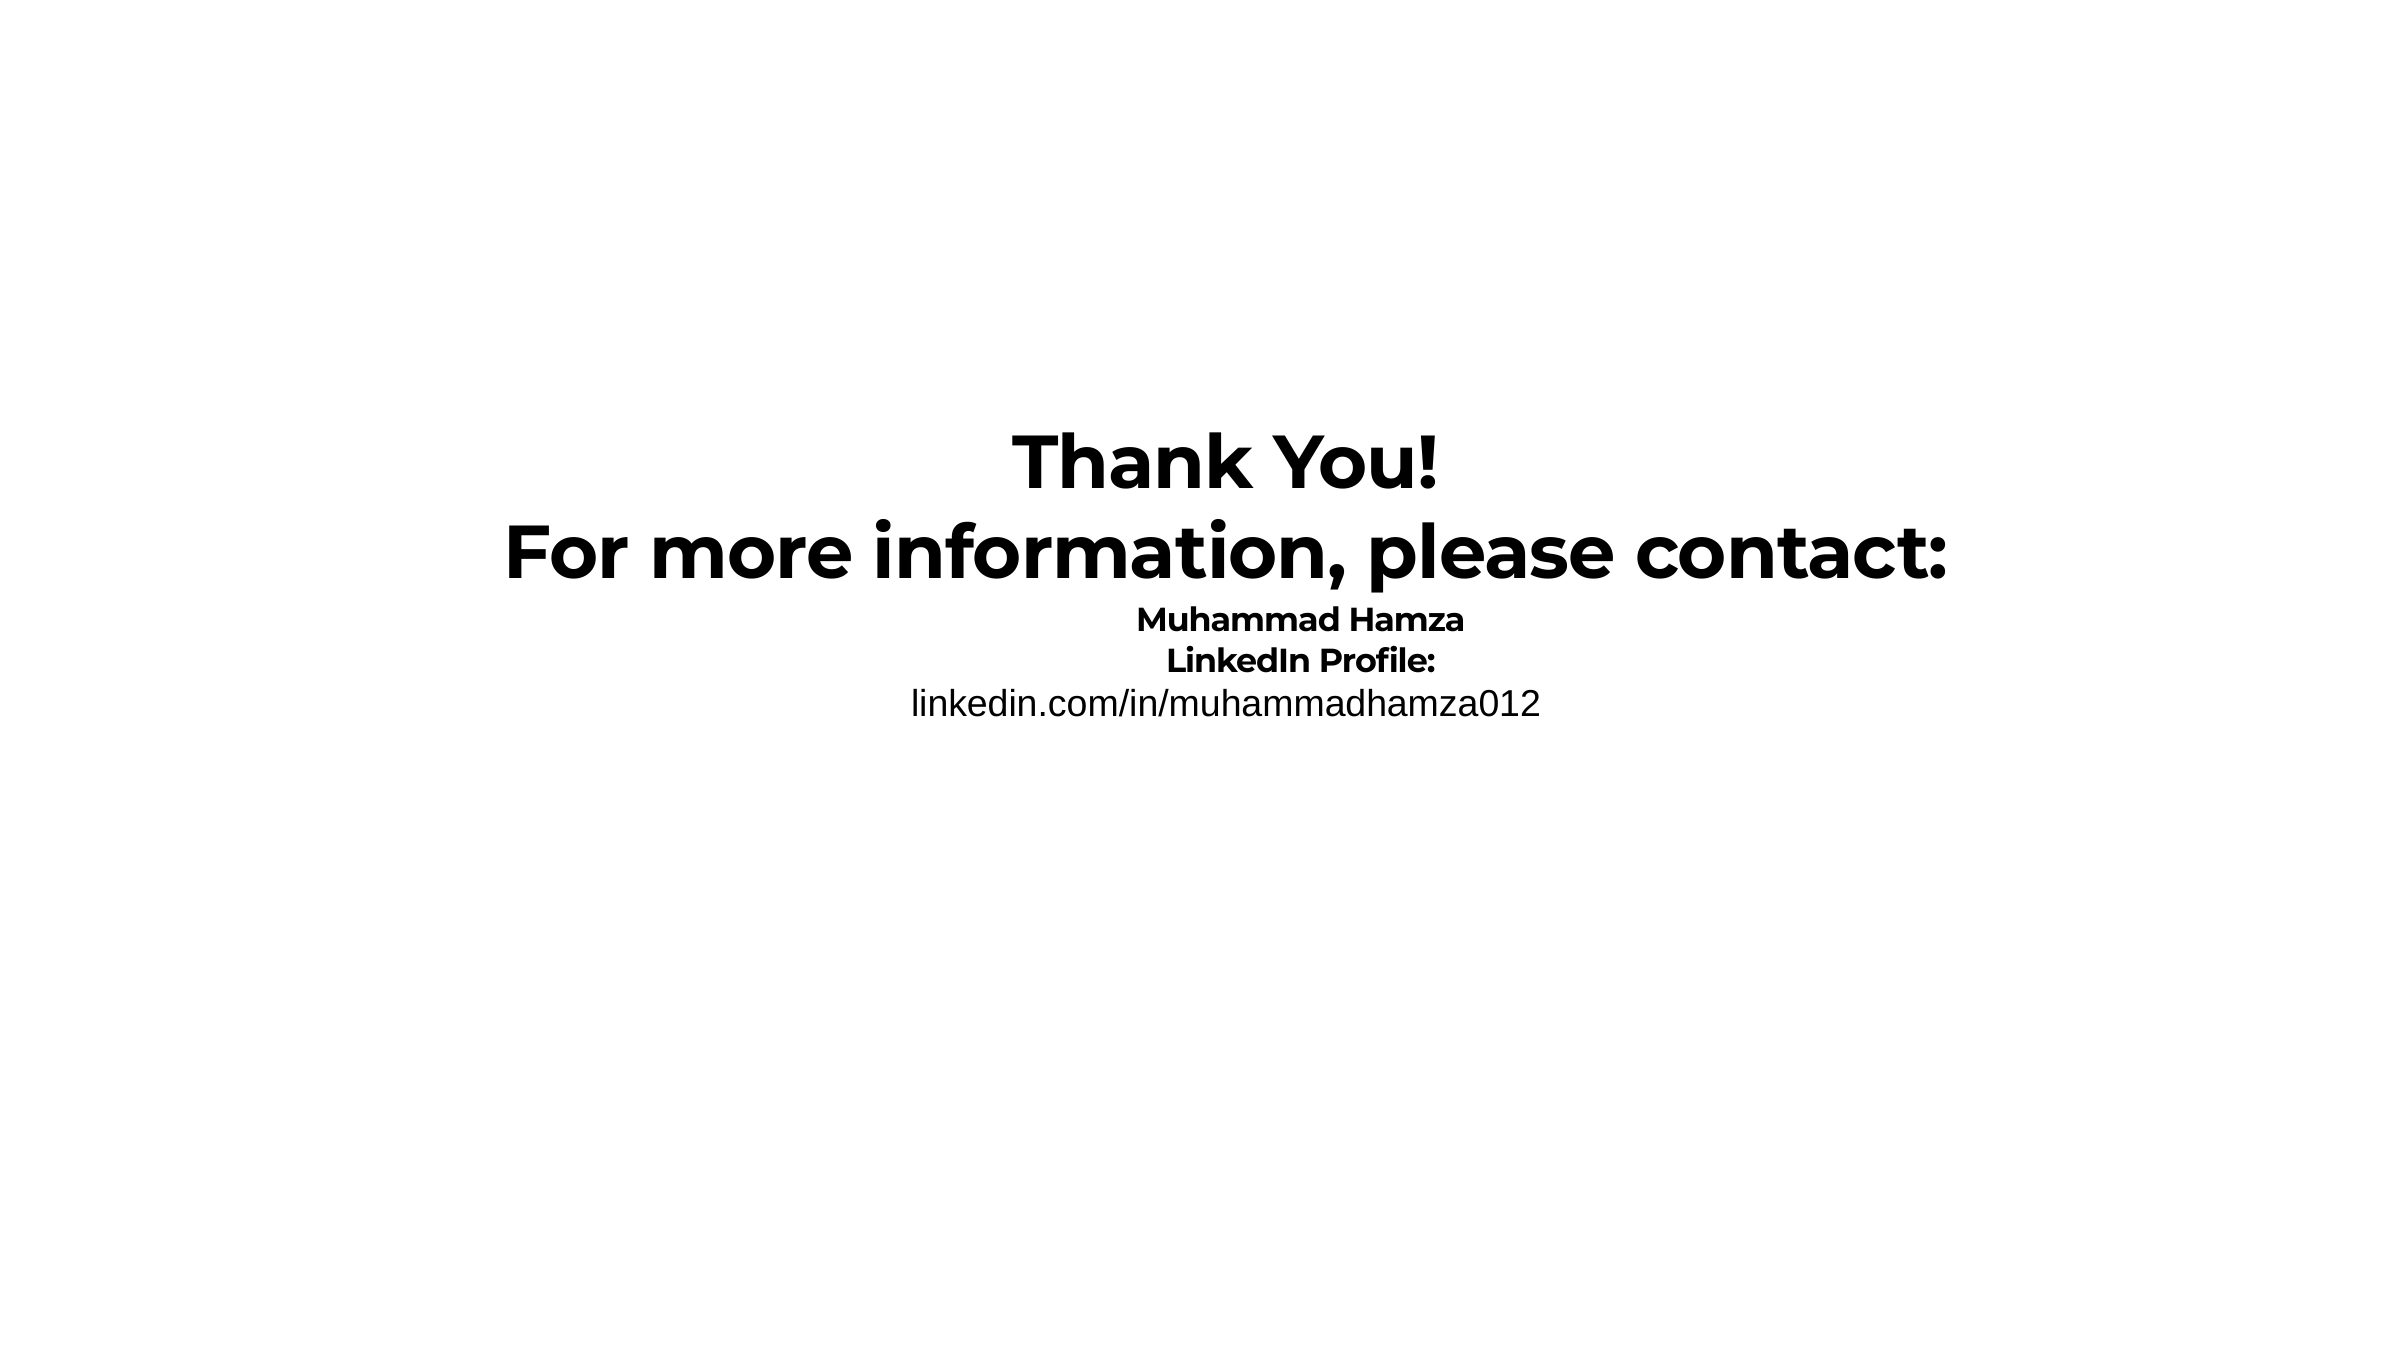

Thank You!
For more information, please contact:
	Muhammad Hamza
	LinkedIn Profile:
linkedin.com/in/muhammadhamza012